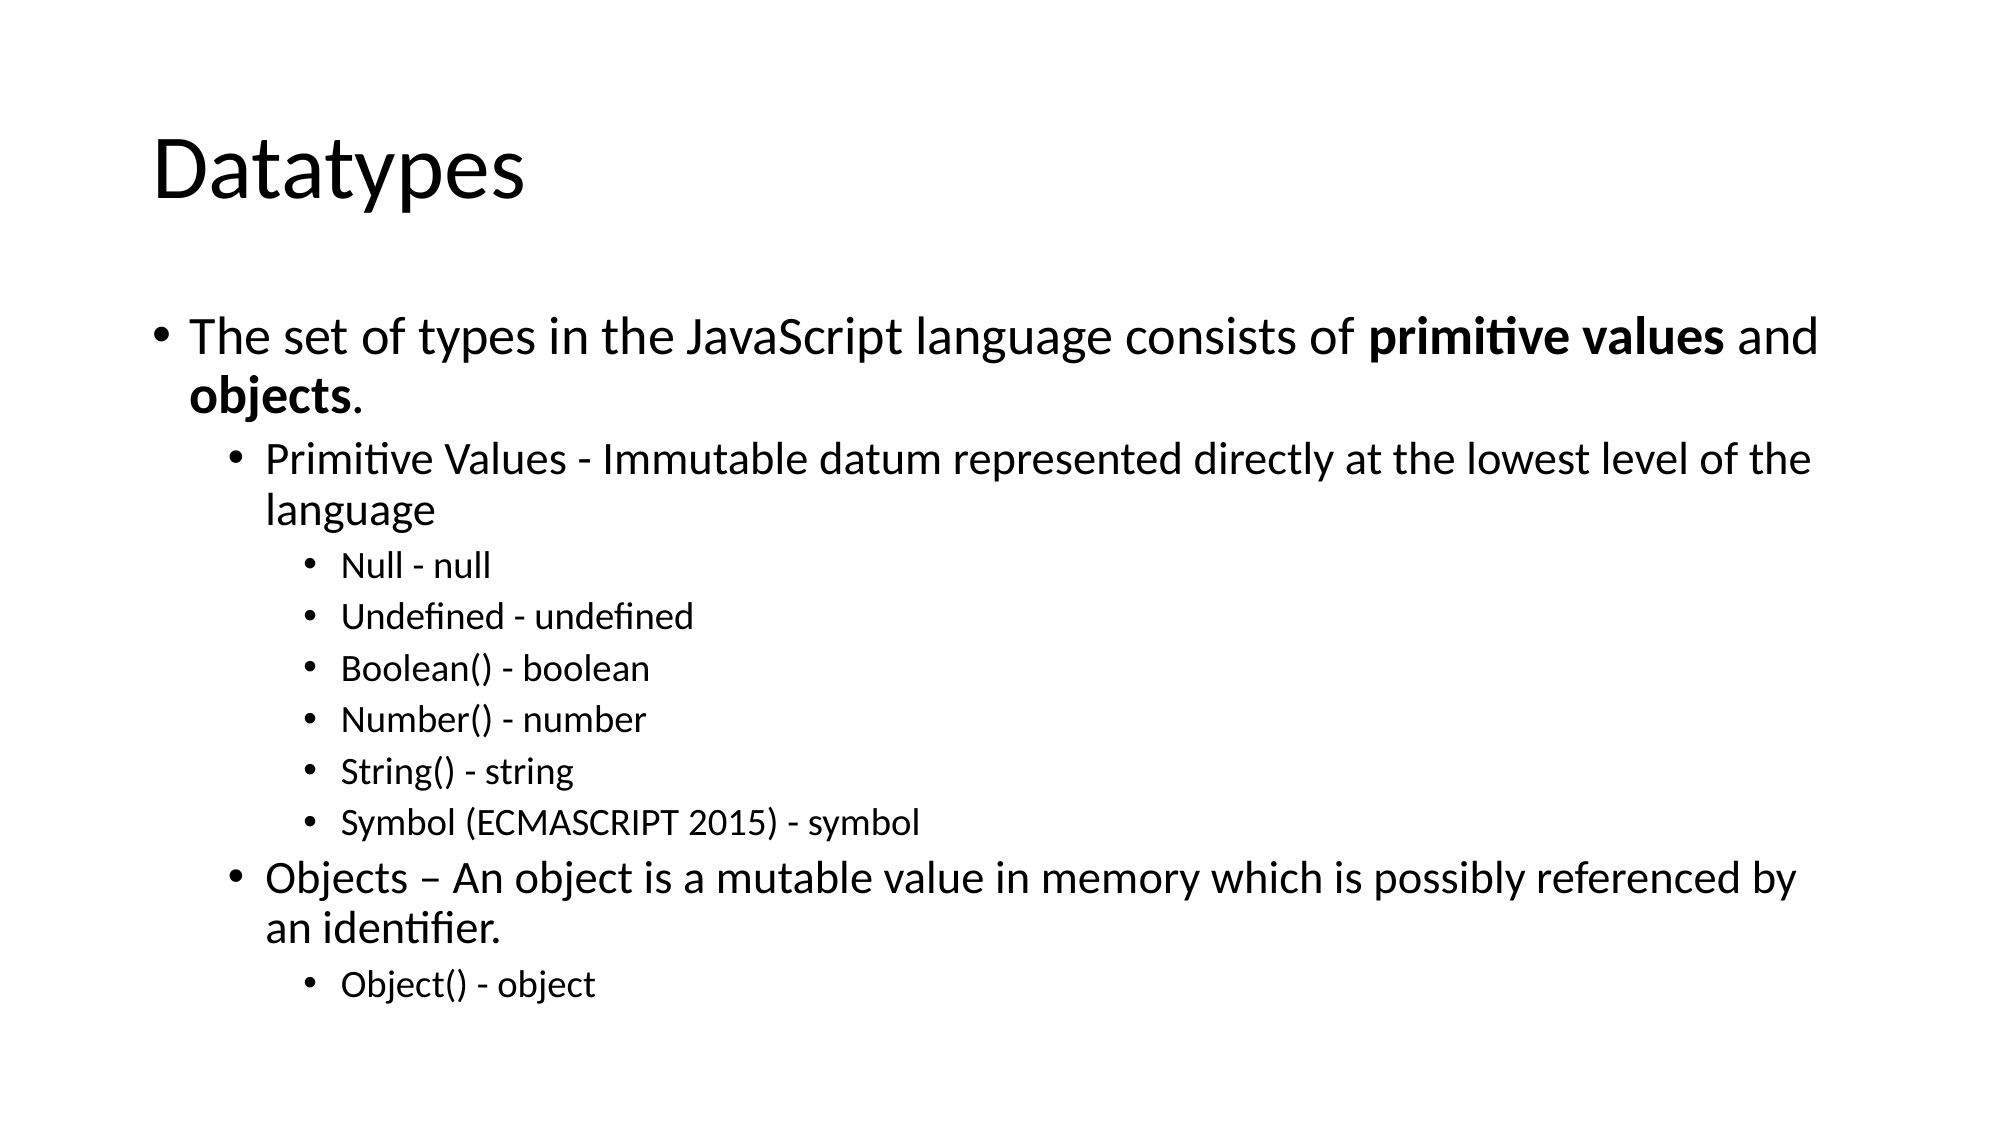

# Datatypes
The set of types in the JavaScript language consists of primitive values and objects.
Primitive Values - Immutable datum represented directly at the lowest level of the language
Null - null
Undefined - undefined
Boolean() - boolean
Number() - number
String() - string
Symbol (ECMASCRIPT 2015) - symbol
Objects – An object is a mutable value in memory which is possibly referenced by an identifier.
Object() - object